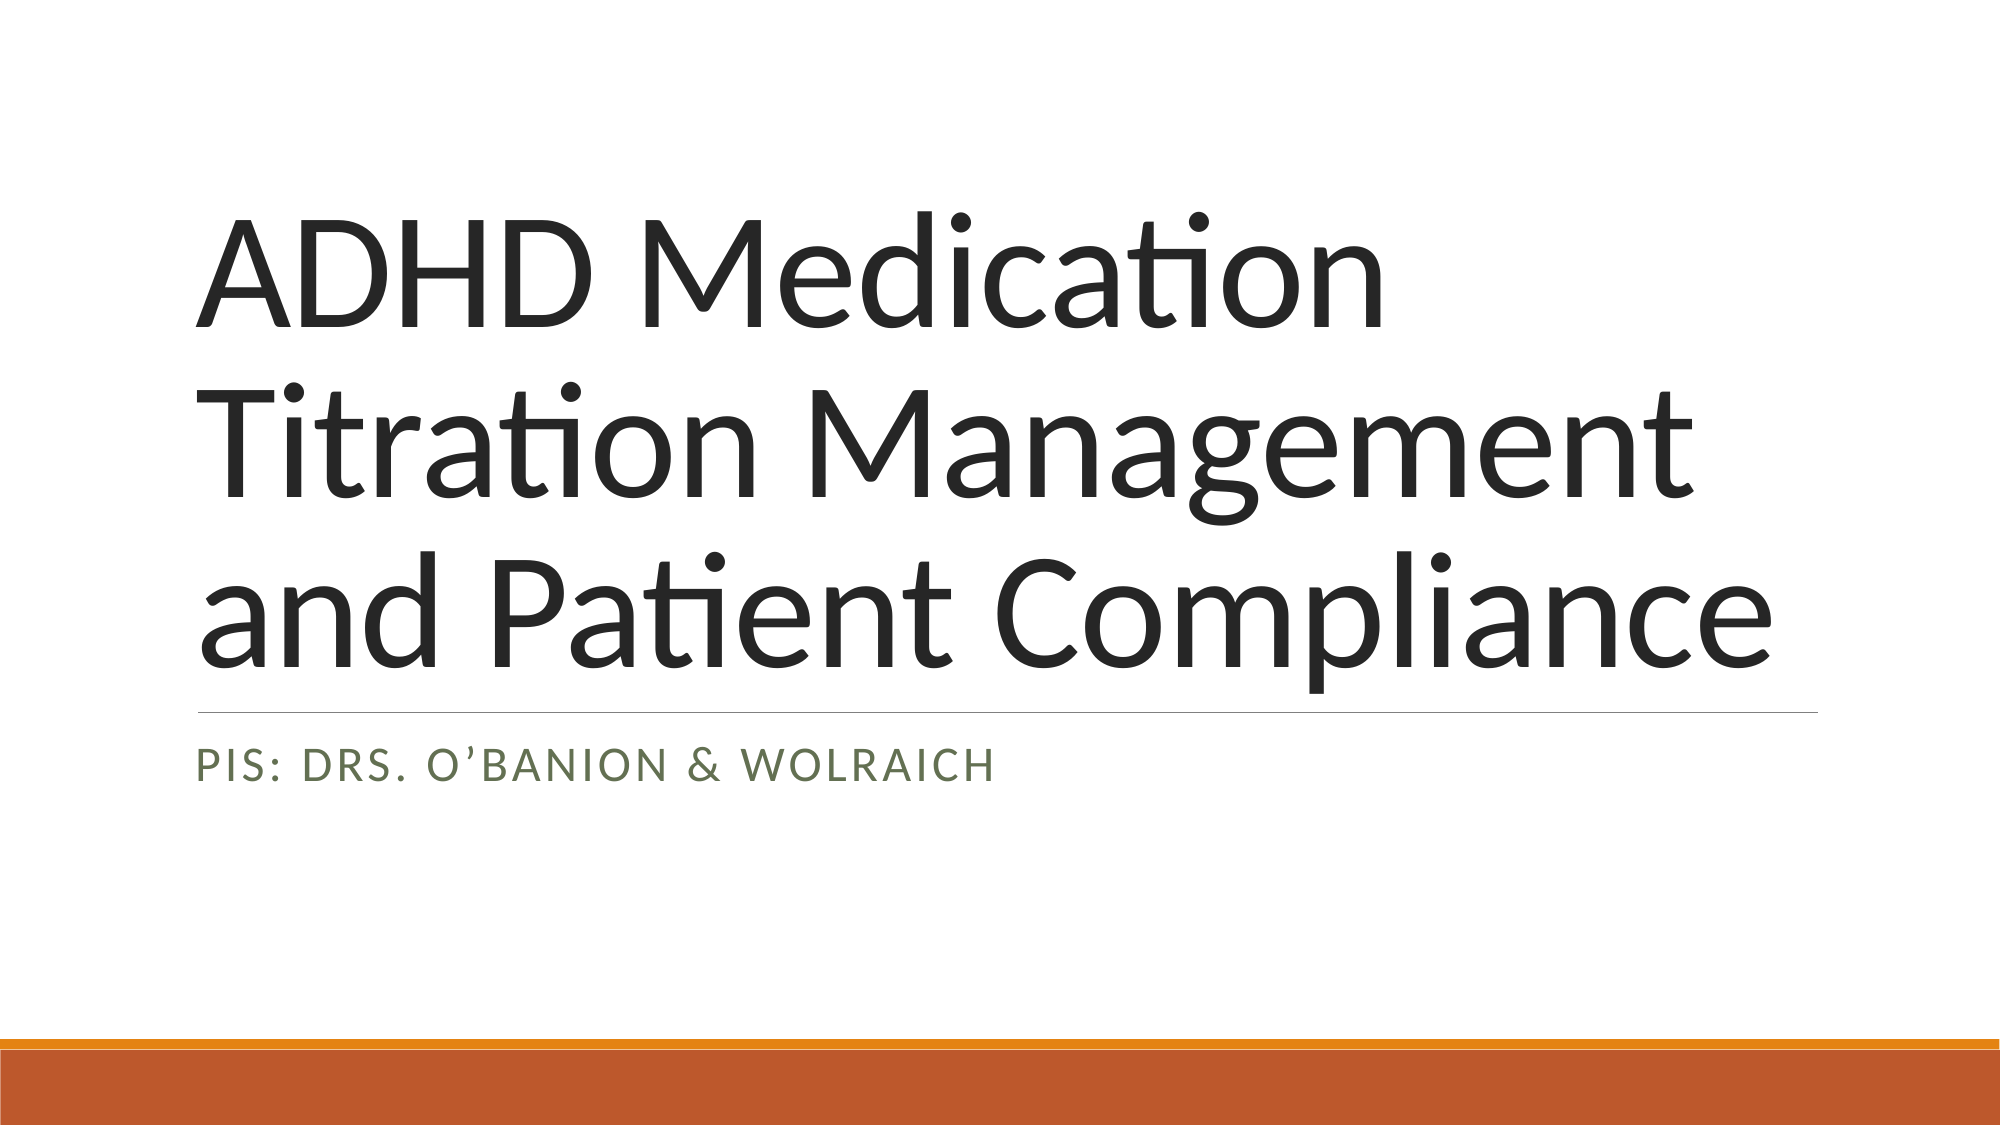

# ADHD Medication Titration Management and Patient Compliance
PIs: Drs. O’Banion & Wolraich